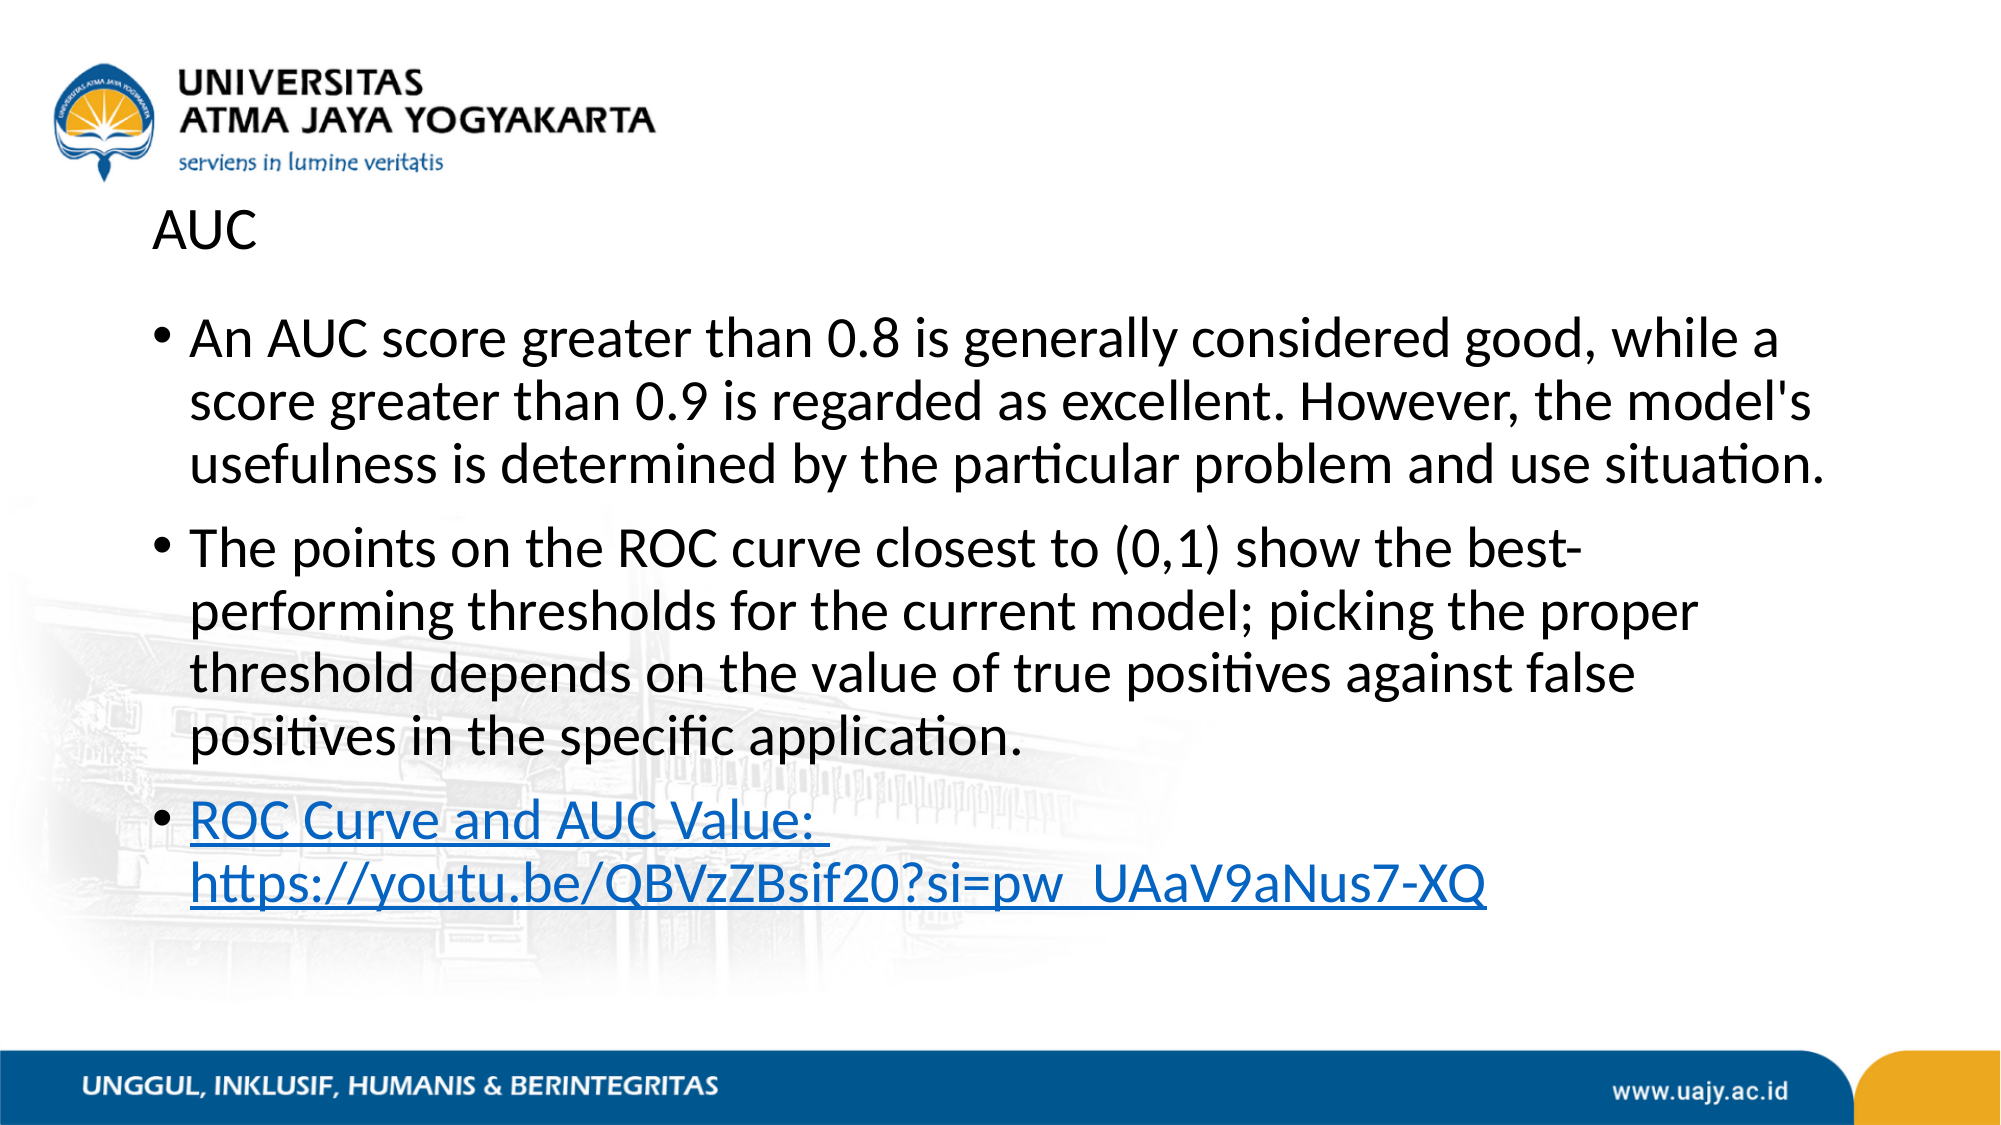

# AUC
An AUC score greater than 0.8 is generally considered good, while a score greater than 0.9 is regarded as excellent. However, the model's usefulness is determined by the particular problem and use situation.
The points on the ROC curve closest to (0,1) show the best-performing thresholds for the current model; picking the proper threshold depends on the value of true positives against false positives in the specific application.
ROC Curve and AUC Value: https://youtu.be/QBVzZBsif20?si=pw_UAaV9aNus7-XQ